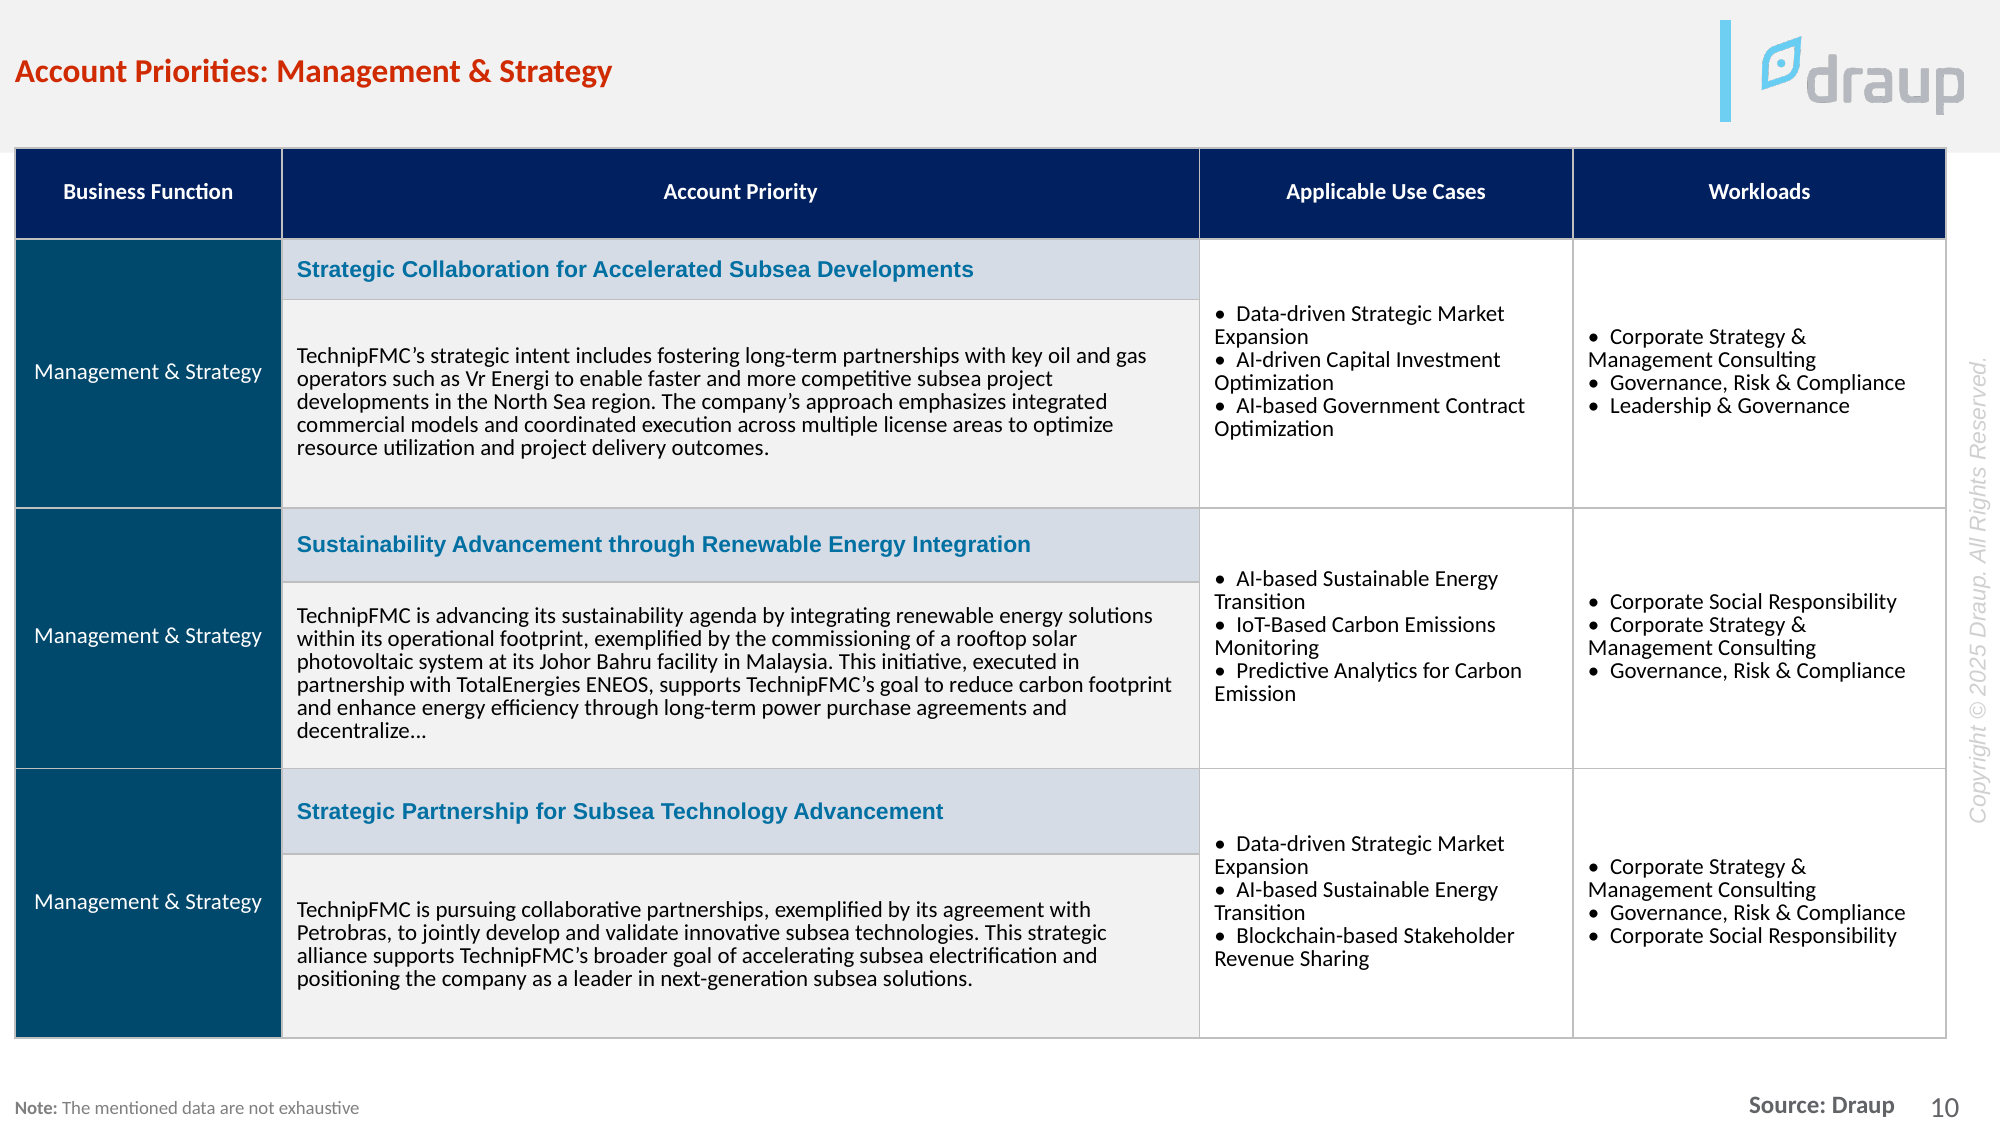

Account Priorities: Management & Strategy
| Business Function | Account Priority | Applicable Use Cases | Workloads |
| --- | --- | --- | --- |
| Management & Strategy | Strategic Collaboration for Accelerated Subsea Developments | • Data-driven Strategic Market Expansion • AI-driven Capital Investment Optimization • AI-based Government Contract Optimization | • Corporate Strategy & Management Consulting • Governance, Risk & Compliance • Leadership & Governance |
|  | TechnipFMC’s strategic intent includes fostering long-term partnerships with key oil and gas operators such as Vr Energi to enable faster and more competitive subsea project developments in the North Sea region. The company’s approach emphasizes integrated commercial models and coordinated execution across multiple license areas to optimize resource utilization and project delivery outcomes. |  |  |
| Management & Strategy | Sustainability Advancement through Renewable Energy Integration | • AI-based Sustainable Energy Transition • IoT-Based Carbon Emissions Monitoring • Predictive Analytics for Carbon Emission | • Corporate Social Responsibility • Corporate Strategy & Management Consulting • Governance, Risk & Compliance |
|  | TechnipFMC is advancing its sustainability agenda by integrating renewable energy solutions within its operational footprint, exemplified by the commissioning of a rooftop solar photovoltaic system at its Johor Bahru facility in Malaysia. This initiative, executed in partnership with TotalEnergies ENEOS, supports TechnipFMC’s goal to reduce carbon footprint and enhance energy efficiency through long-term power purchase agreements and decentralize... |  |  |
| Management & Strategy | Strategic Partnership for Subsea Technology Advancement | • Data-driven Strategic Market Expansion • AI-based Sustainable Energy Transition • Blockchain-based Stakeholder Revenue Sharing | • Corporate Strategy & Management Consulting • Governance, Risk & Compliance • Corporate Social Responsibility |
|  | TechnipFMC is pursuing collaborative partnerships, exemplified by its agreement with Petrobras, to jointly develop and validate innovative subsea technologies. This strategic alliance supports TechnipFMC’s broader goal of accelerating subsea electrification and positioning the company as a leader in next-generation subsea solutions. |  |  |
Note: The mentioned data are not exhaustive